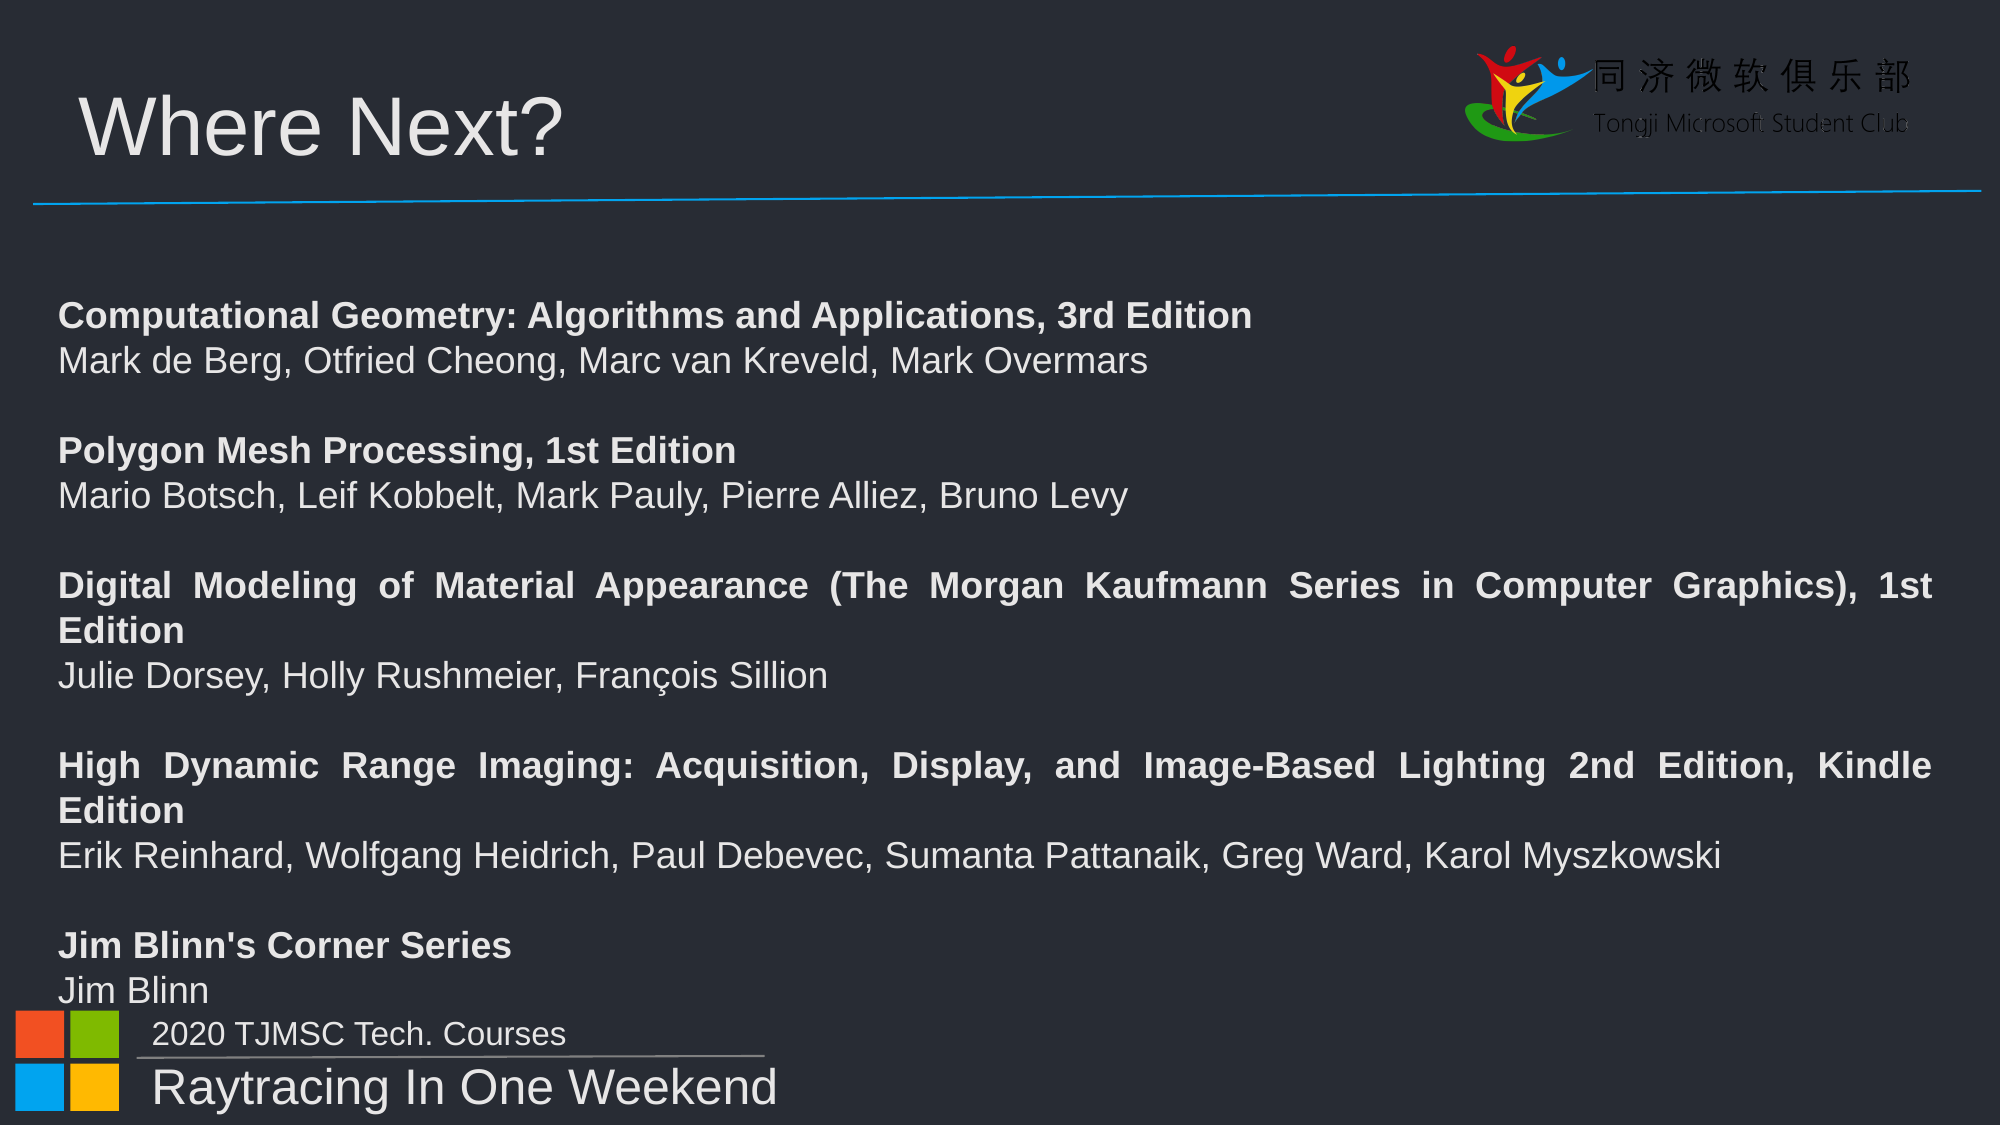

Where Next?
Computational Geometry: Algorithms and Applications, 3rd Edition
Mark de Berg, Otfried Cheong, Marc van Kreveld, Mark Overmars

Polygon Mesh Processing, 1st Edition
Mario Botsch, Leif Kobbelt, Mark Pauly, Pierre Alliez, Bruno Levy

Digital Modeling of Material Appearance (The Morgan Kaufmann Series in Computer Graphics), 1st Edition
Julie Dorsey, Holly Rushmeier, François Sillion

High Dynamic Range Imaging: Acquisition, Display, and Image-Based Lighting 2nd Edition, Kindle Edition
Erik Reinhard, Wolfgang Heidrich, Paul Debevec, Sumanta Pattanaik, Greg Ward, Karol Myszkowski

Jim Blinn's Corner Series
Jim Blinn
2020 TJMSC Tech. Courses

Raytracing In One Weekend